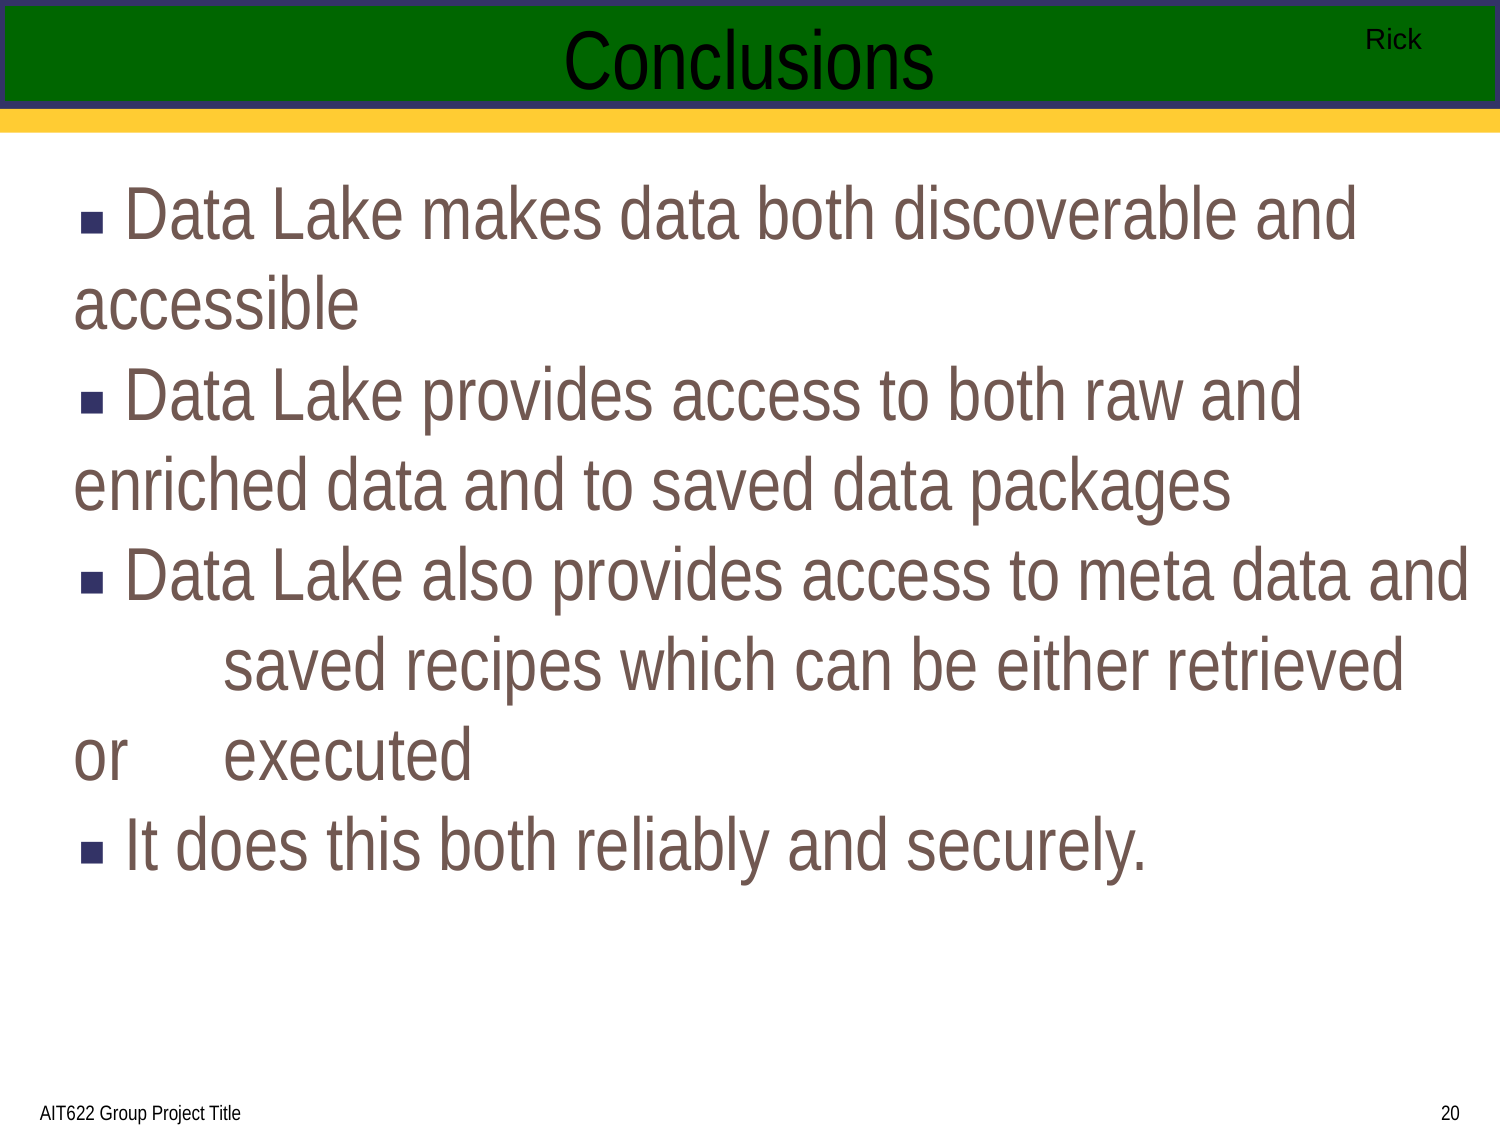

# Conclusions
Rick
 Data Lake makes data both discoverable and 	accessible
 Data Lake provides access to both raw and 	enriched data and to saved data packages
 Data Lake also provides access to meta data and 	saved recipes which can be either retrieved or 	executed
 It does this both reliably and securely.